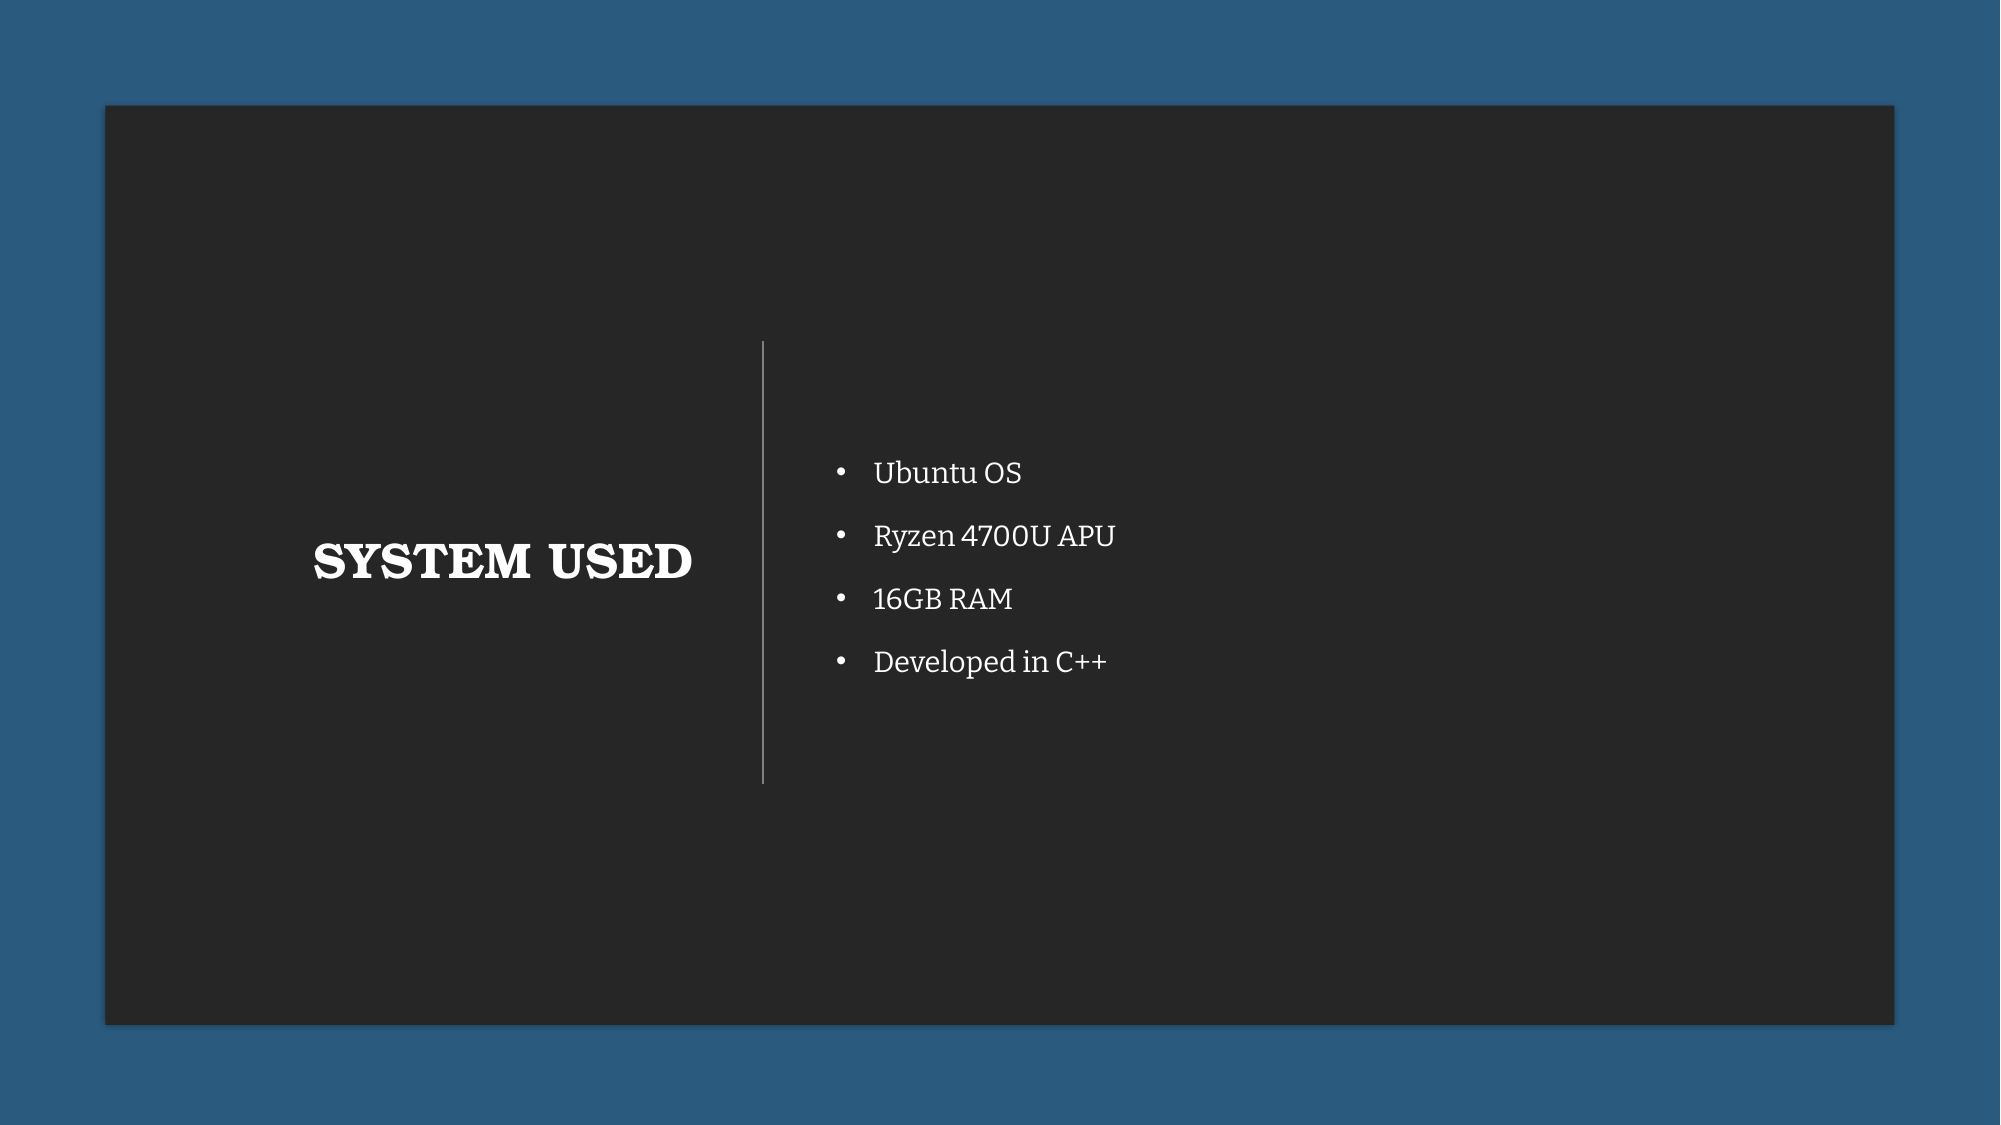

# System Used
Ubuntu OS
Ryzen 4700U APU
16GB RAM
Developed in C++